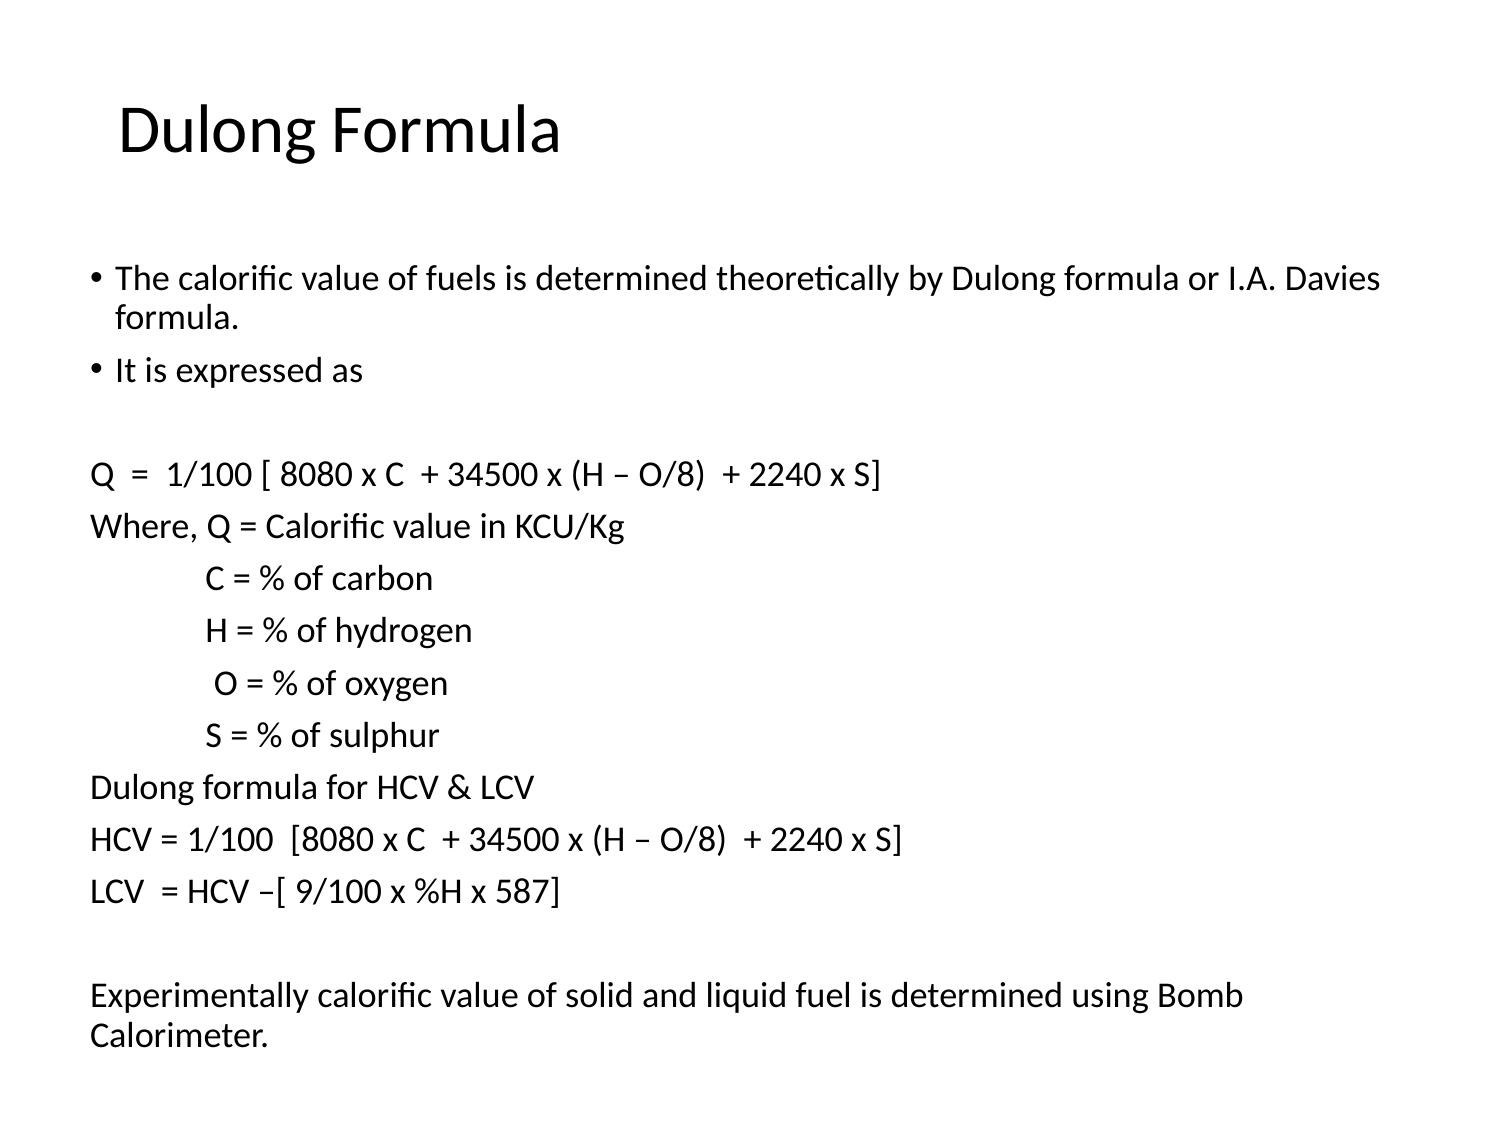

# Dulong Formula
The calorific value of fuels is determined theoretically by Dulong formula or I.A. Davies formula.
It is expressed as

Q  =  1/100 [ 8080 x C  + 34500 x (H – O/8)  + 2240 x S]
Where, Q = Calorific value in KCU/Kg
              C = % of carbon
              H = % of hydrogen
               O = % of oxygen
              S = % of sulphur
Dulong formula for HCV & LCV
HCV = 1/100  [8080 x C  + 34500 x (H – O/8)  + 2240 x S]
LCV  = HCV –[ 9/100 x %H x 587]

Experimentally calorific value of solid and liquid fuel is determined using Bomb Calorimeter.